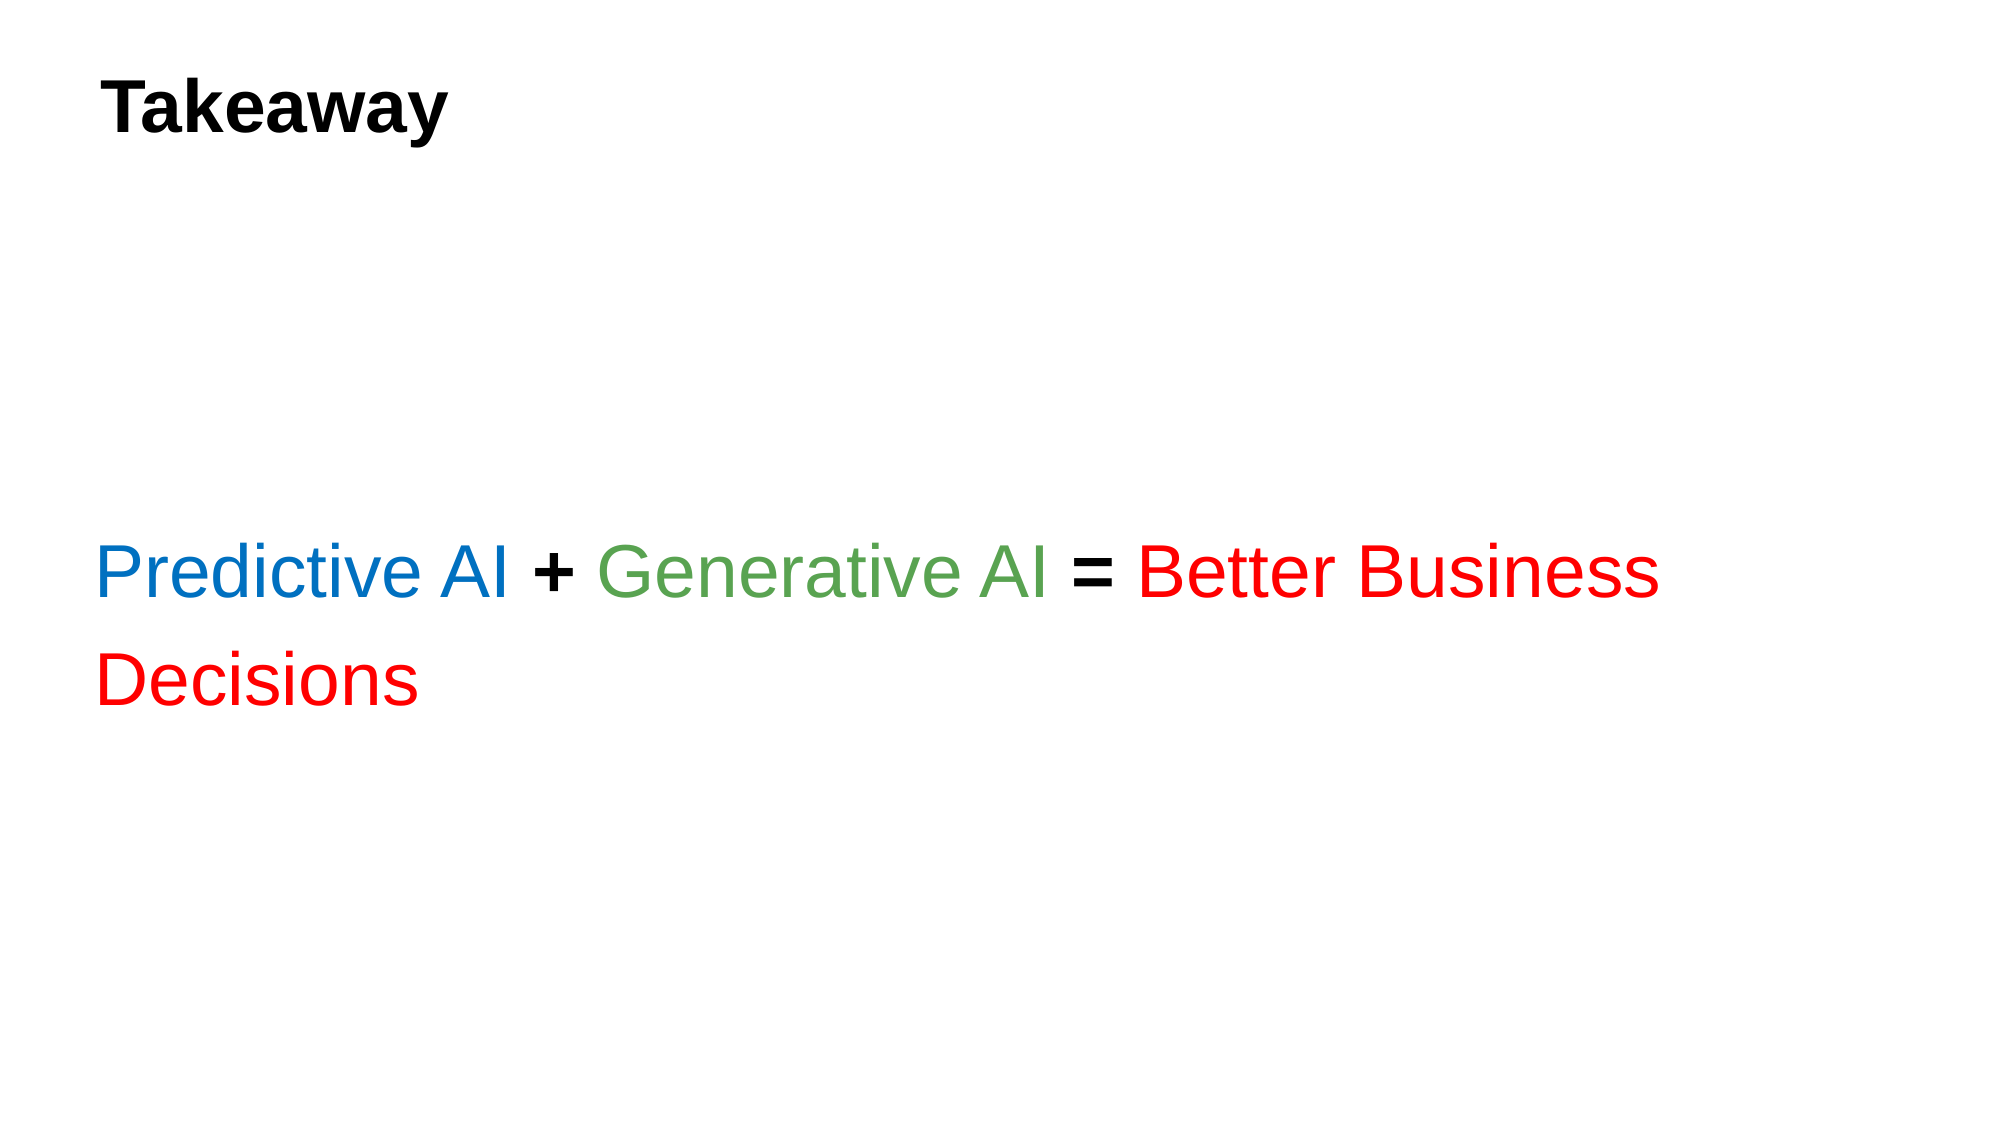

Takeaway
Predictive AI + Generative AI = Better Business Decisions